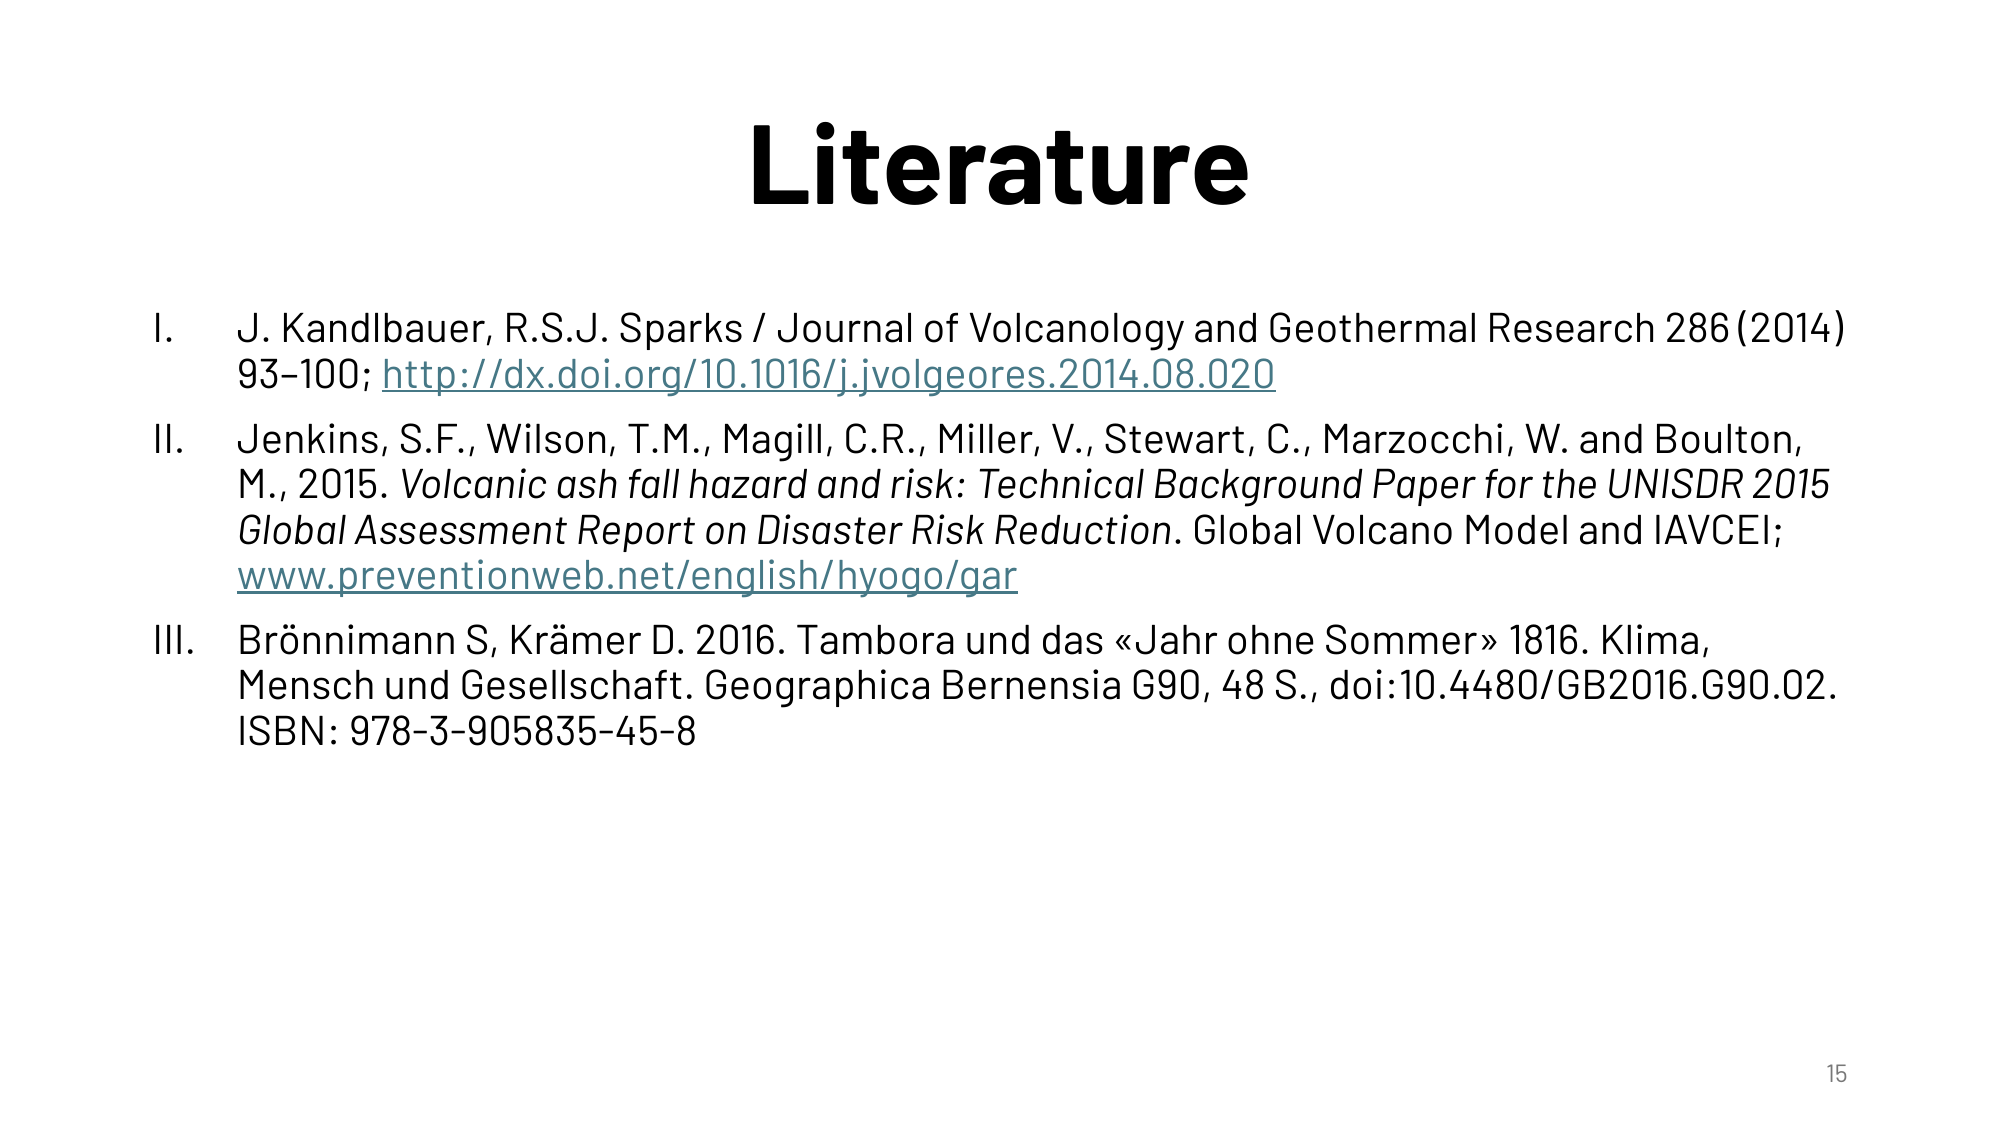

# Literature
J. Kandlbauer, R.S.J. Sparks / Journal of Volcanology and Geothermal Research 286 (2014) 93–100; http://dx.doi.org/10.1016/j.jvolgeores.2014.08.020
Jenkins, S.F., Wilson, T.M., Magill, C.R., Miller, V., Stewart, C., Marzocchi, W. and Boulton, M., 2015. Volcanic ash fall hazard and risk: Technical Background Paper for the UNISDR 2015 Global Assessment Report on Disaster Risk Reduction. Global Volcano Model and IAVCEI; www.preventionweb.net/english/hyogo/gar
Brönnimann S, Krämer D. 2016. Tambora und das «Jahr ohne Sommer» 1816. Klima, Mensch und Gesellschaft. Geographica Bernensia G90, 48 S., doi:10.4480/GB2016.G90.02. ISBN: 978-3-905835-45-8
15